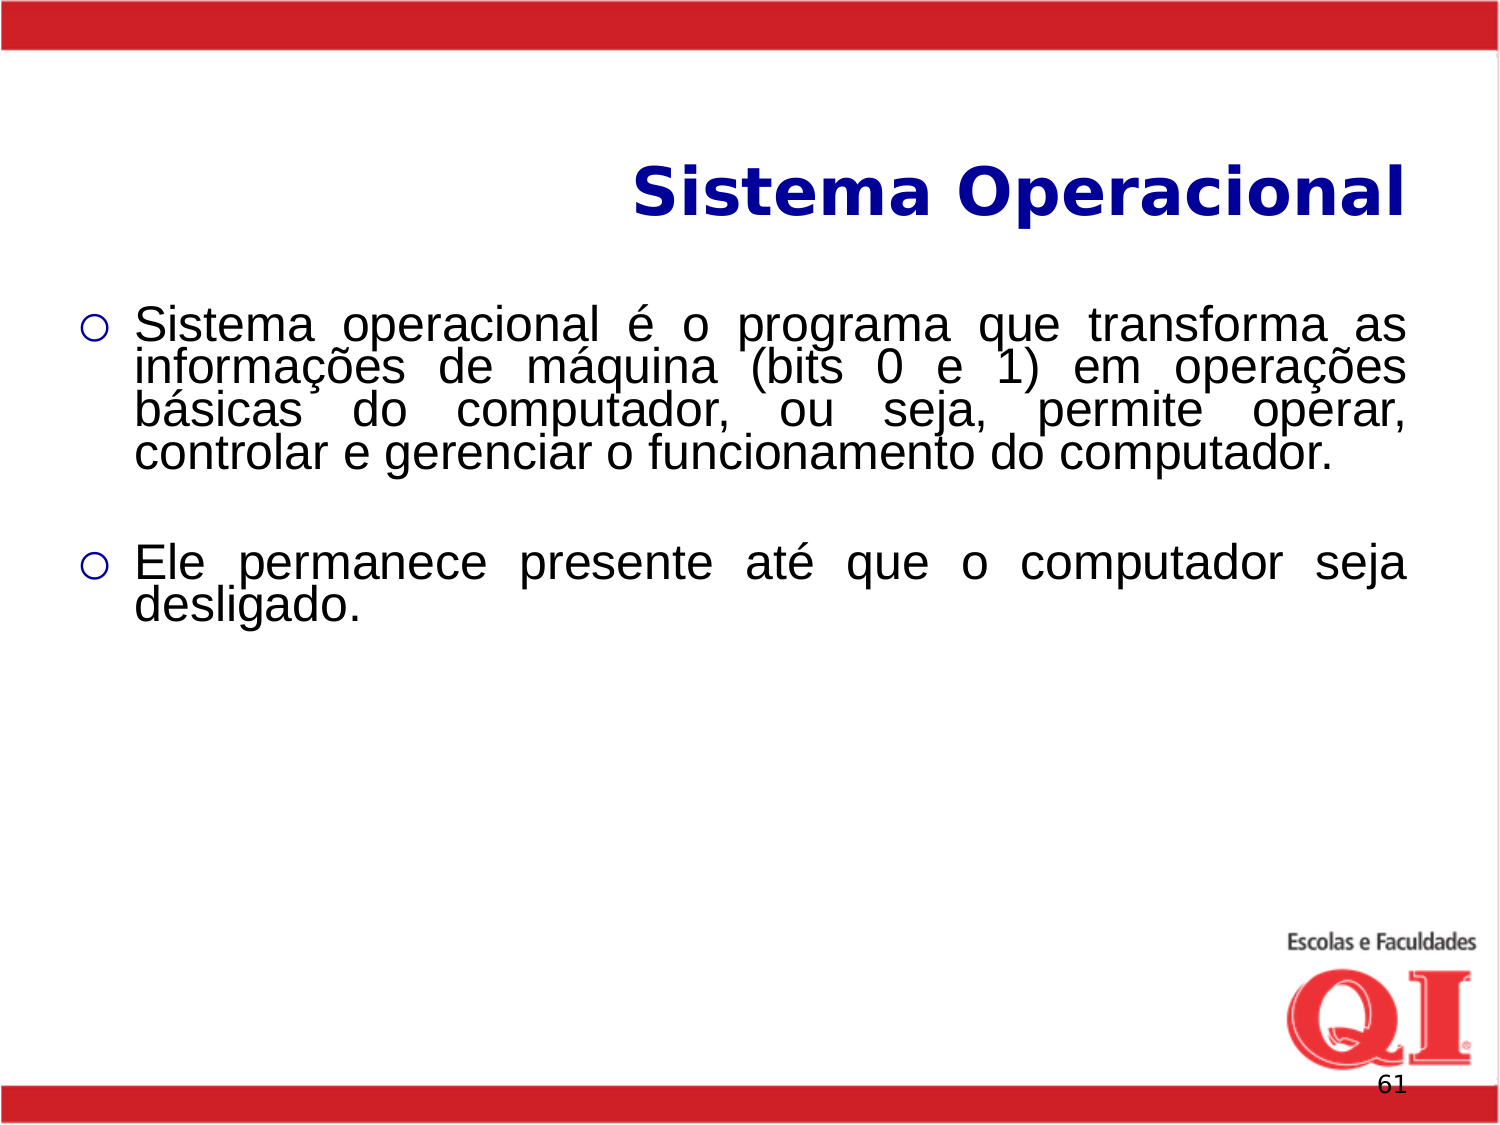

# Sistema Operacional
Sistema operacional é o programa que transforma as informações de máquina (bits 0 e 1) em operações básicas do computador, ou seja, permite operar, controlar e gerenciar o funcionamento do computador.

Ele permanece presente até que o computador seja desligado.

61